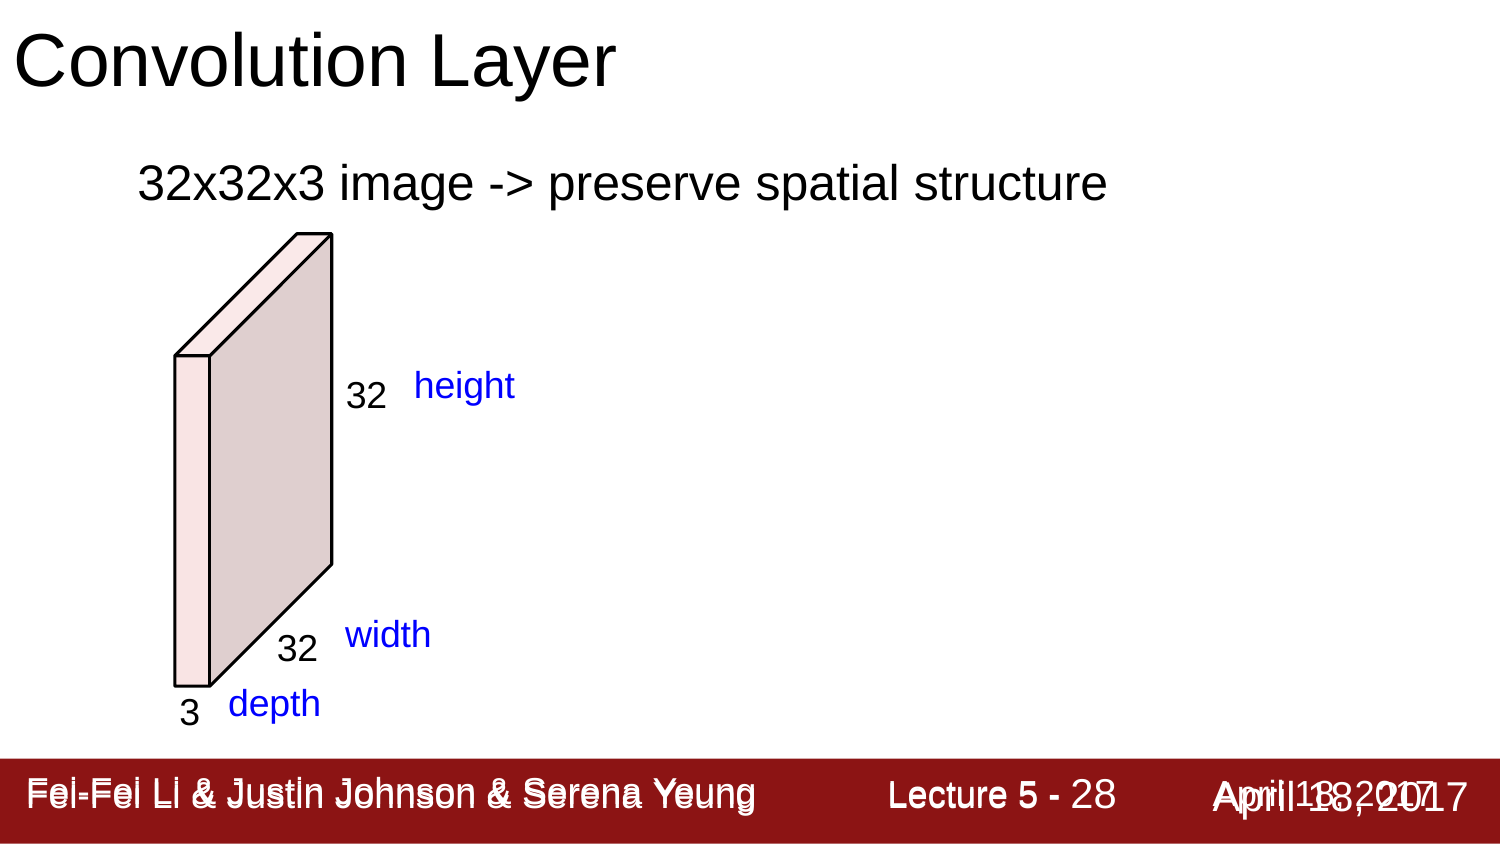

# Convolution Layer
32x32x3 image -> preserve spatial structure

height
32
width
32
depth
3
Lecture 5 - 28
April 18, 2017
Fei-Fei Li & Justin Johnson & Serena Yeung
Fei-Fei Li & Justin Johnson & Serena Yeung	Lecture 5 -	April 18, 2017